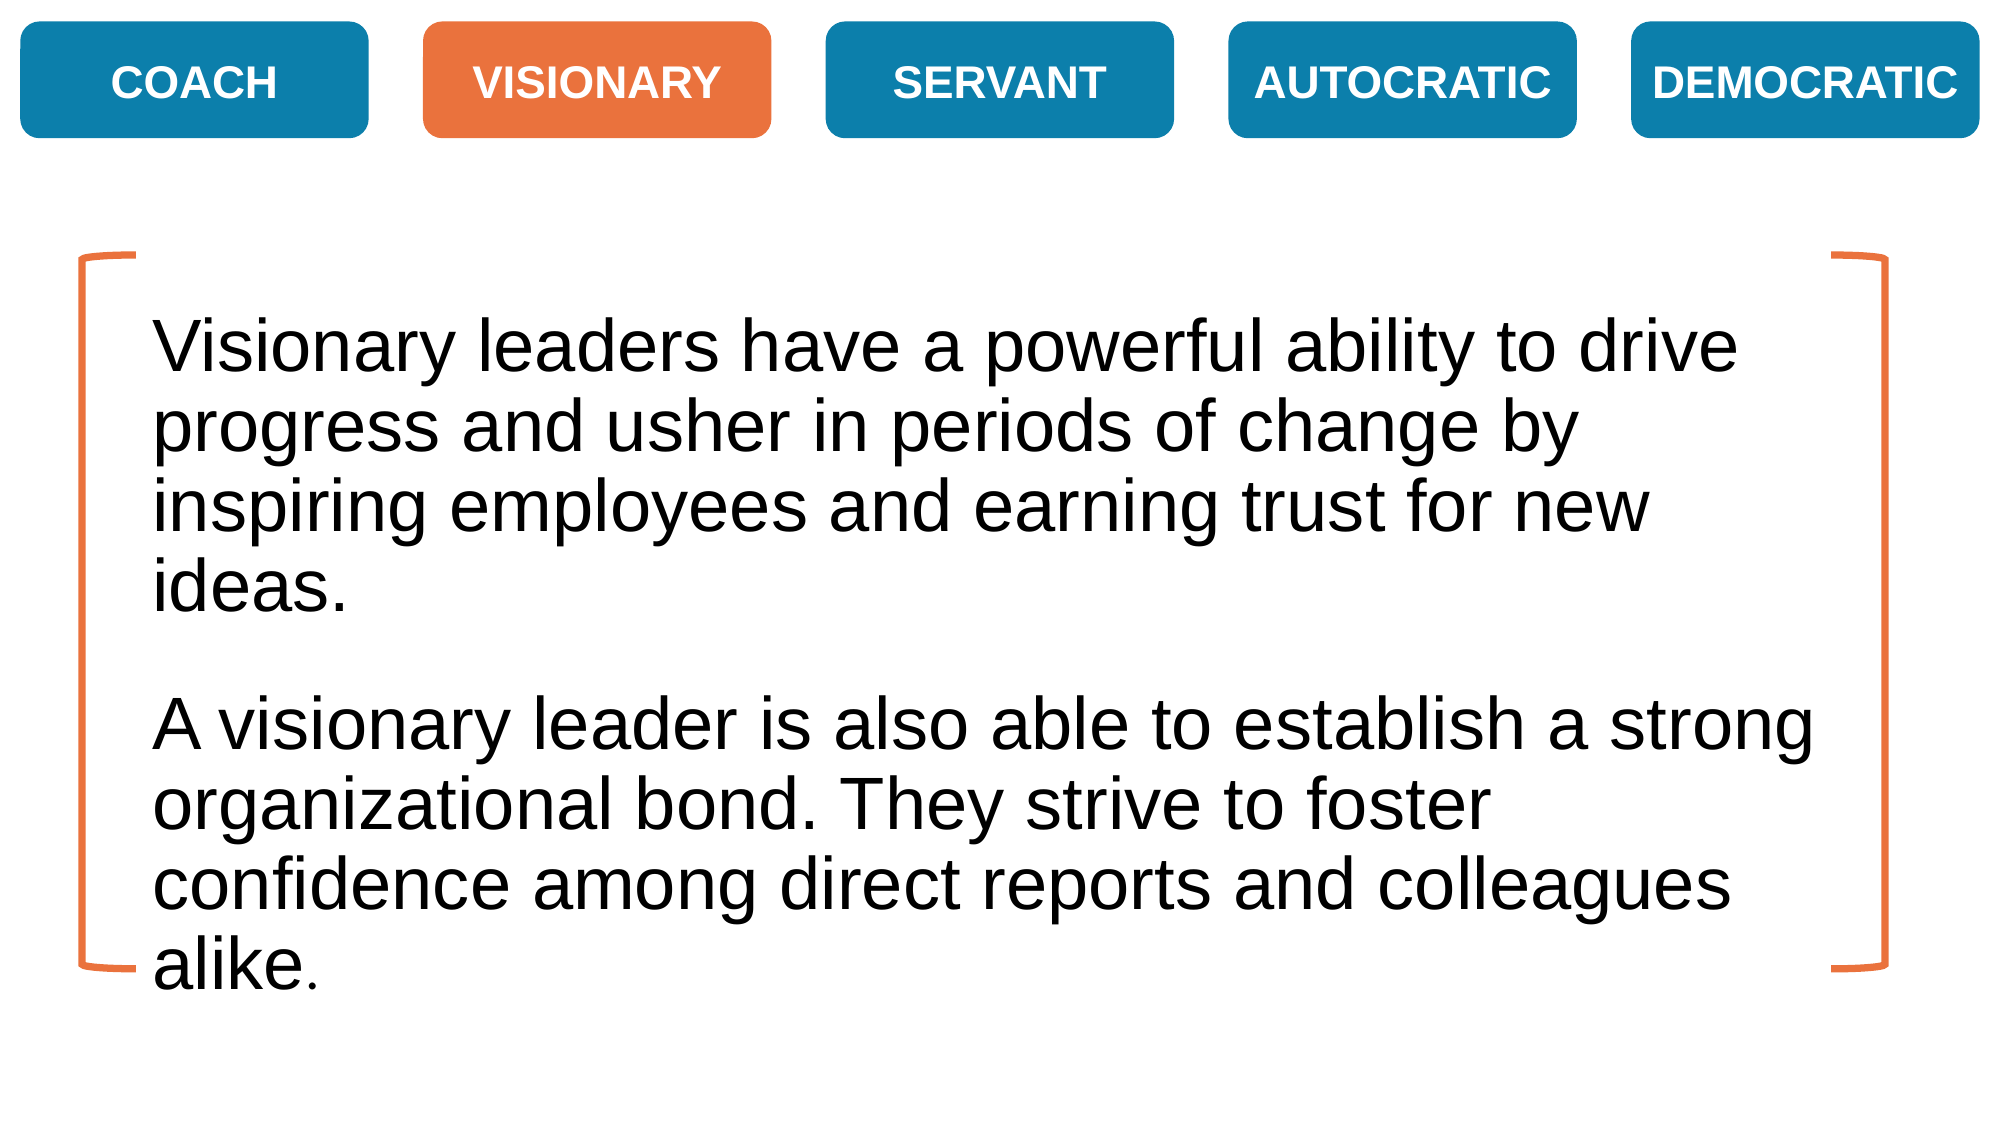

COACH
VISIONARY
SERVANT
AUTOCRATIC
DEMOCRATIC

Visionary leaders have a powerful ability to drive progress and usher in periods of change by inspiring employees and earning trust for new ideas.
A visionary leader is also able to establish a strong organizational bond. They strive to foster confidence among direct reports and colleagues alike.